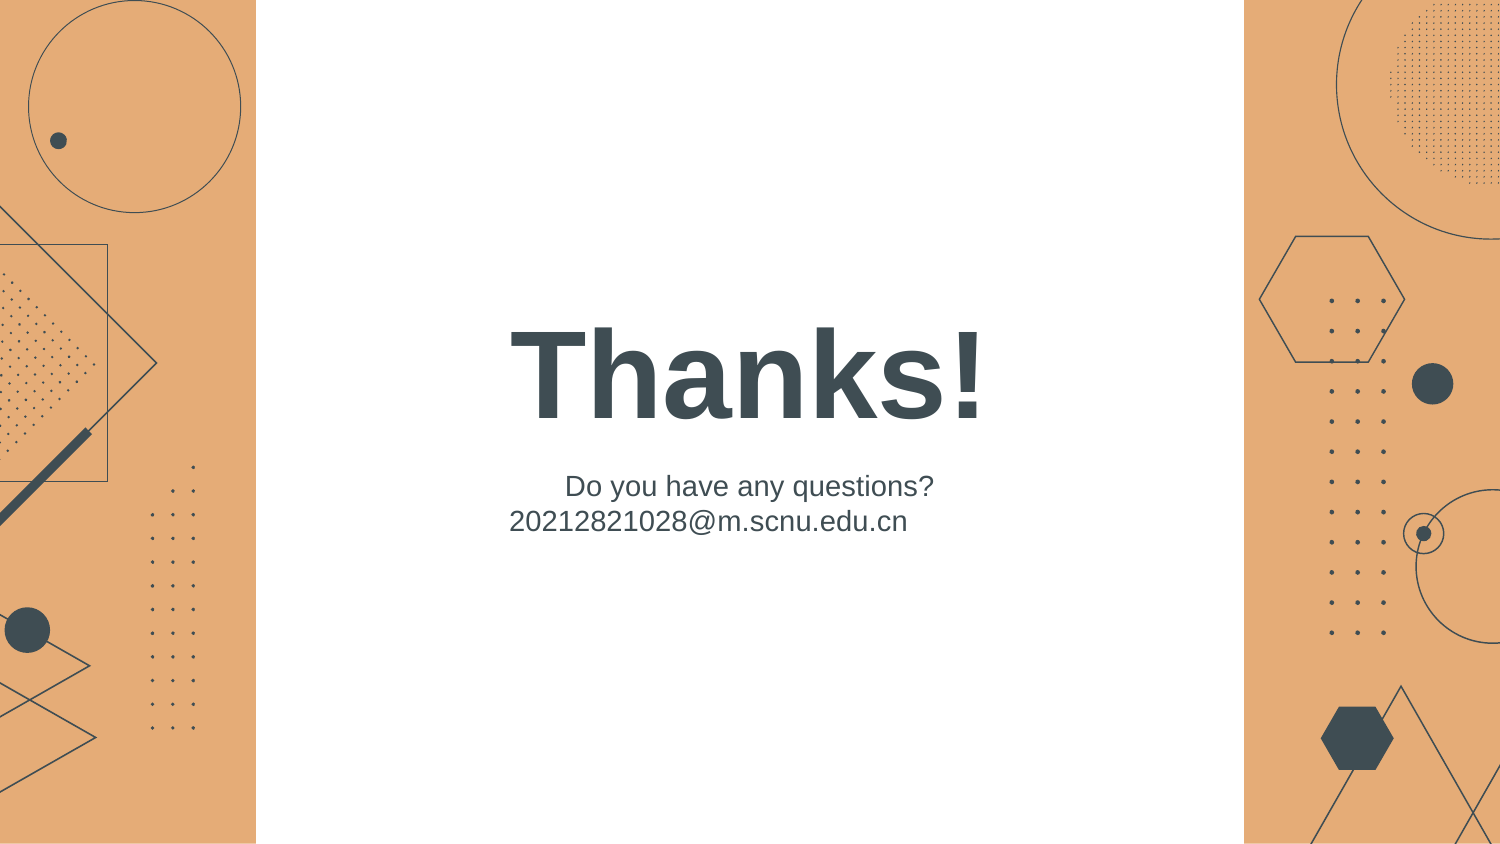

# Thanks!
Do you have any questions? 20212821028@m.scnu.edu.cn